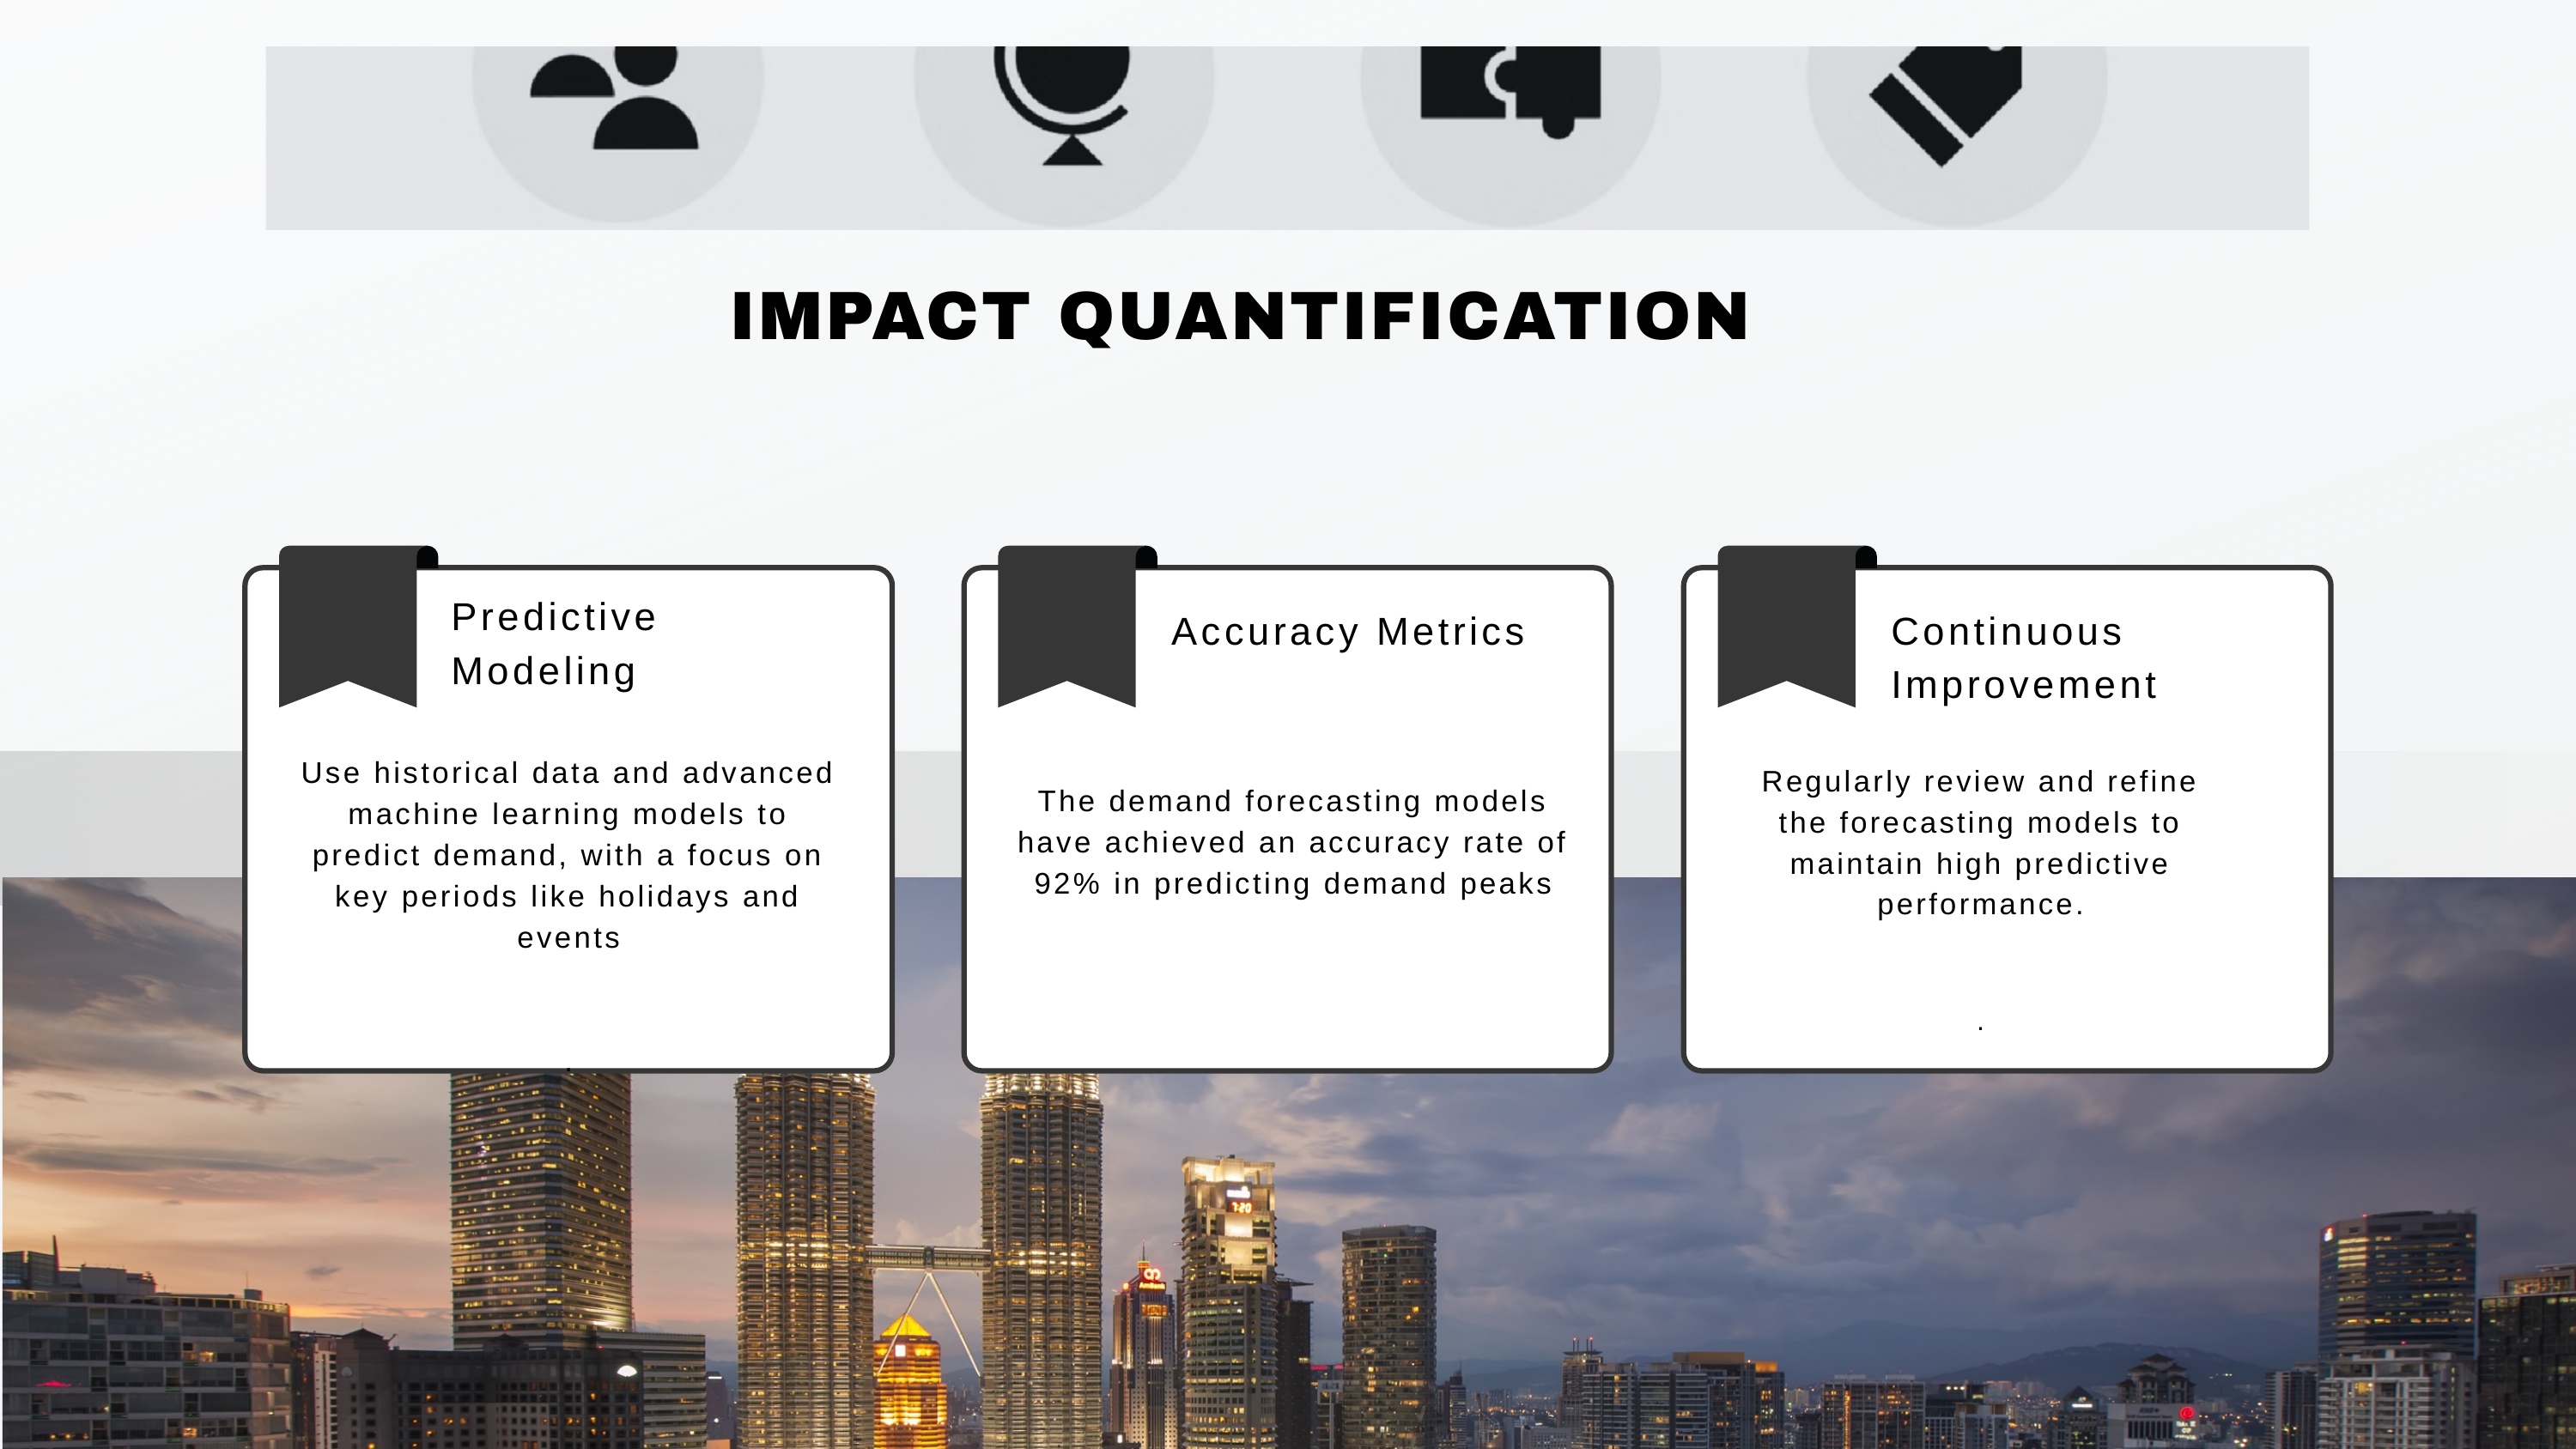

IMPACT QUANTIFICATION

Predictive Modeling
Accuracy Metrics
Continuous Improvement
Use historical data and advanced machine learning models to predict demand, with a focus on key periods like holidays and events

.

Regularly review and refine the forecasting models to maintain high predictive performance.

.

The demand forecasting models have achieved an accuracy rate of 92% in predicting demand peaks